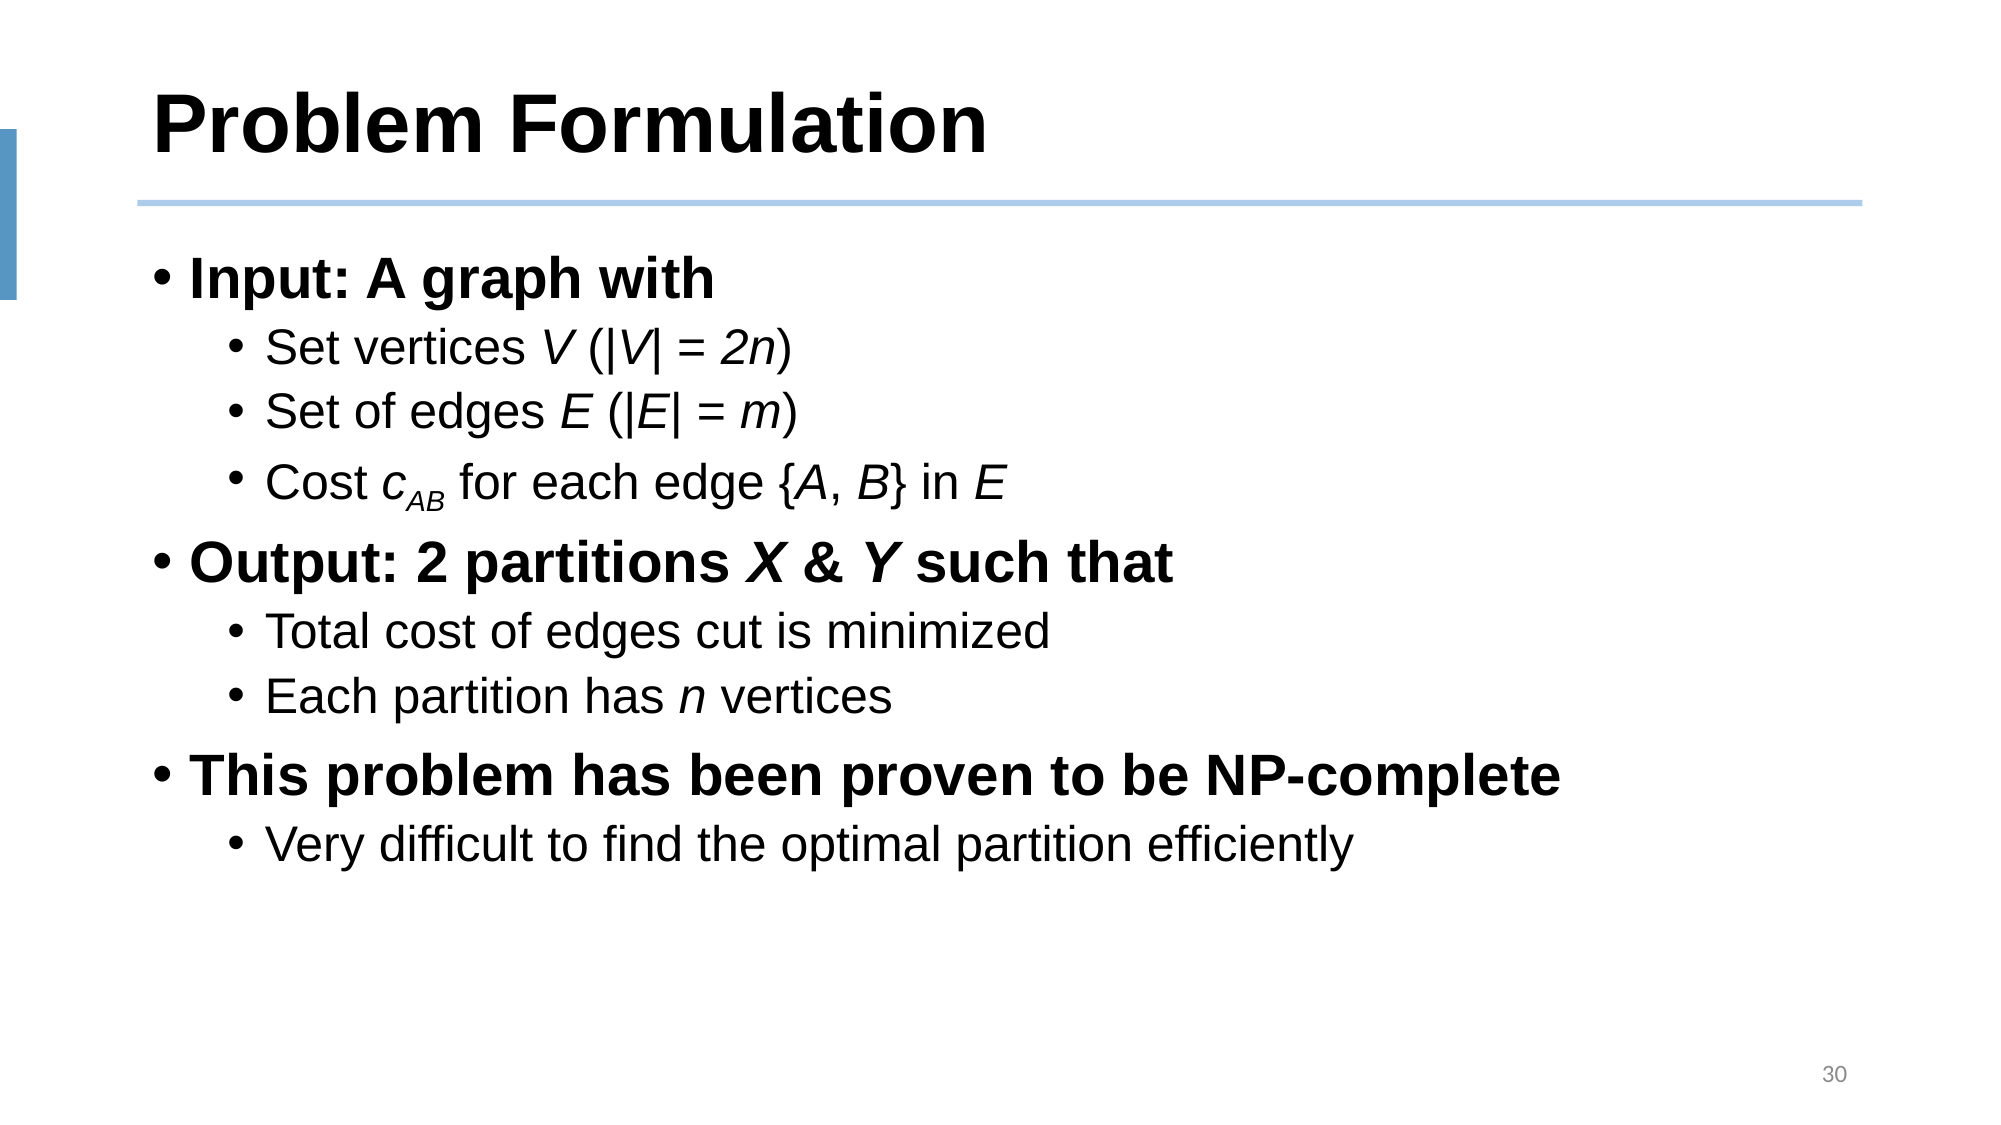

# Problem Formulation
Input: A graph with
Set vertices V (|V| = 2n)
Set of edges E (|E| = m)
Cost cAB for each edge {A, B} in E
Output: 2 partitions X & Y such that
Total cost of edges cut is minimized
Each partition has n vertices
This problem has been proven to be NP-complete
Very difficult to find the optimal partition efficiently
30